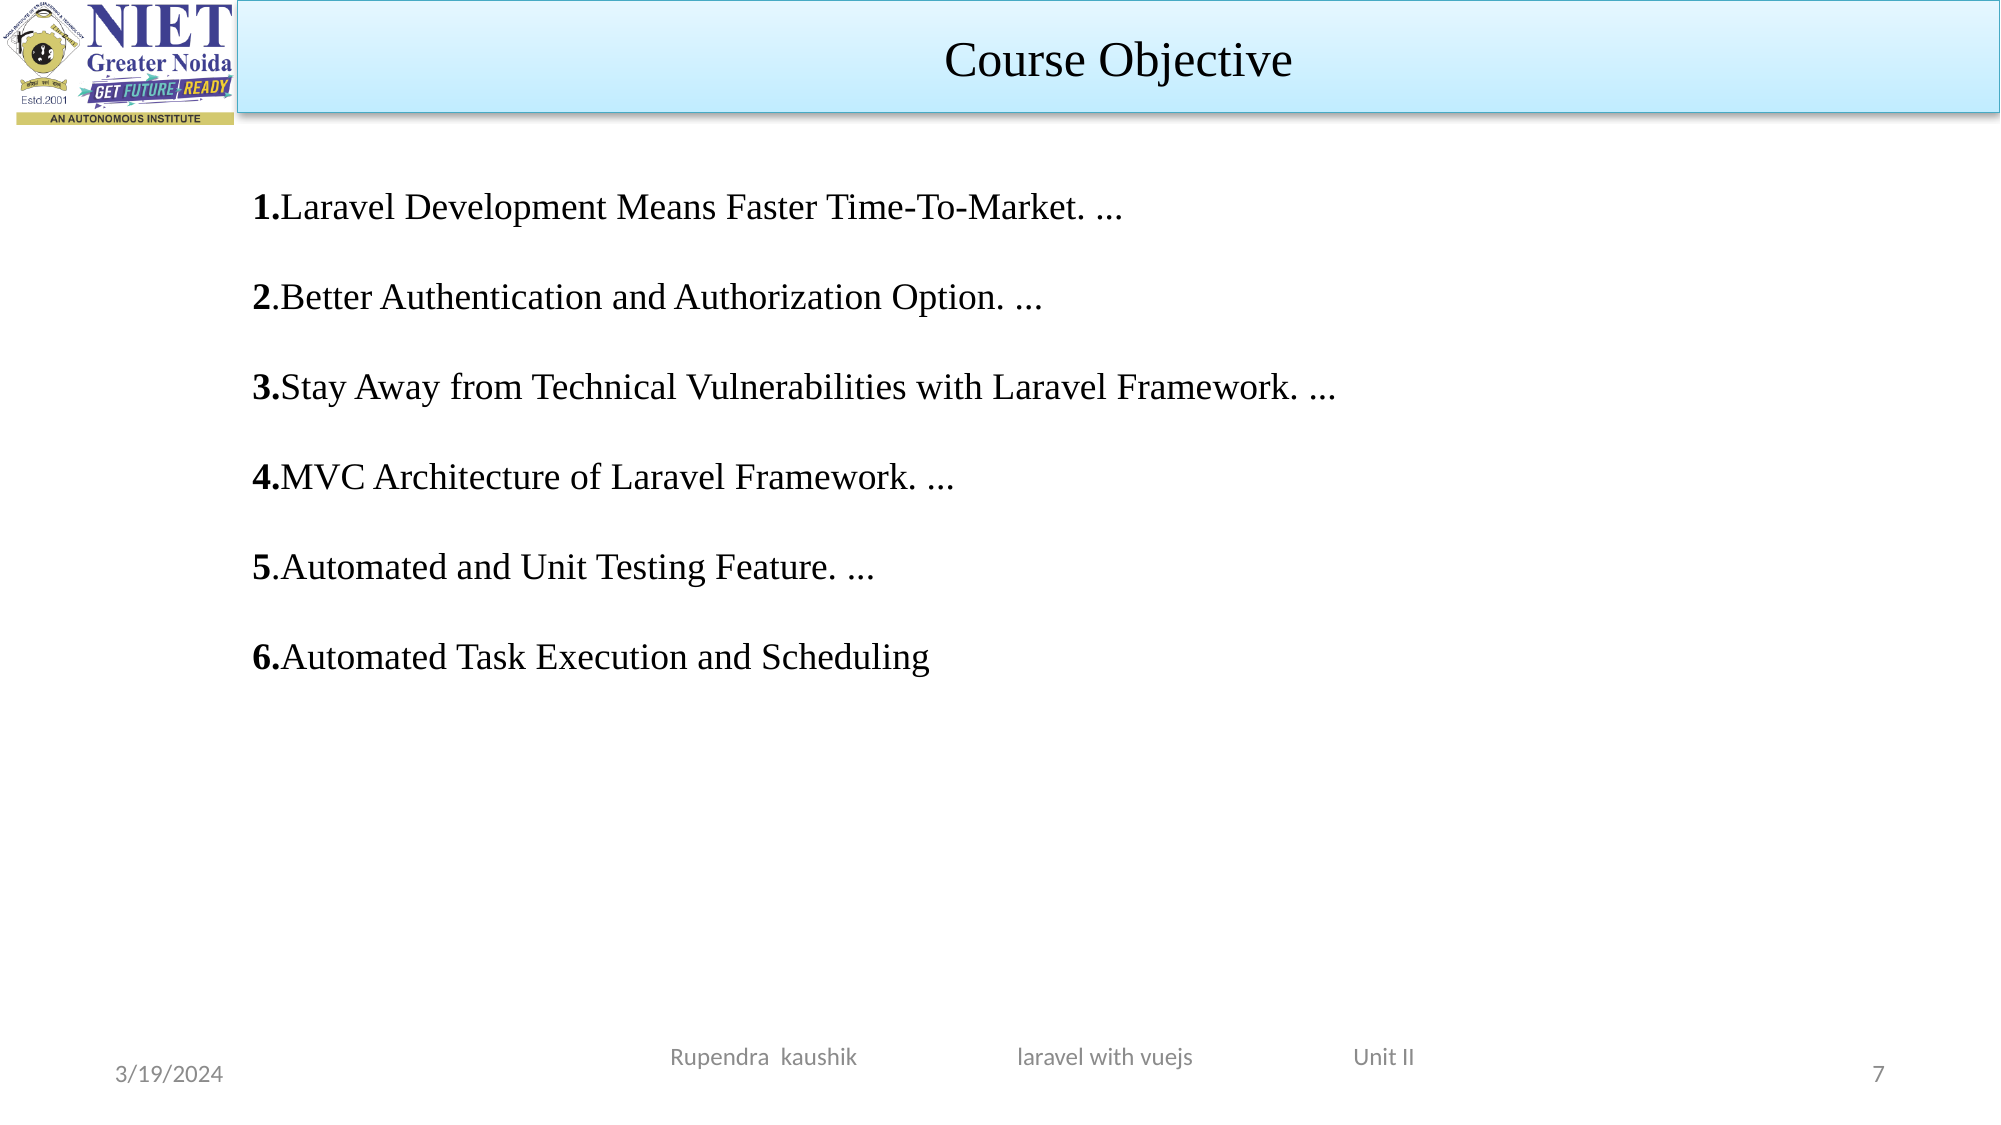

Course Objective
1.Laravel Development Means Faster Time-To-Market. ...

2.Better Authentication and Authorization Option. ...

3.Stay Away from Technical Vulnerabilities with Laravel Framework. ...

4.MVC Architecture of Laravel Framework. ...

5.Automated and Unit Testing Feature. ...

6.Automated Task Execution and Scheduling

Rupendra  kaushik                            laravel with vuejs                            Unit II
3/19/2024
7